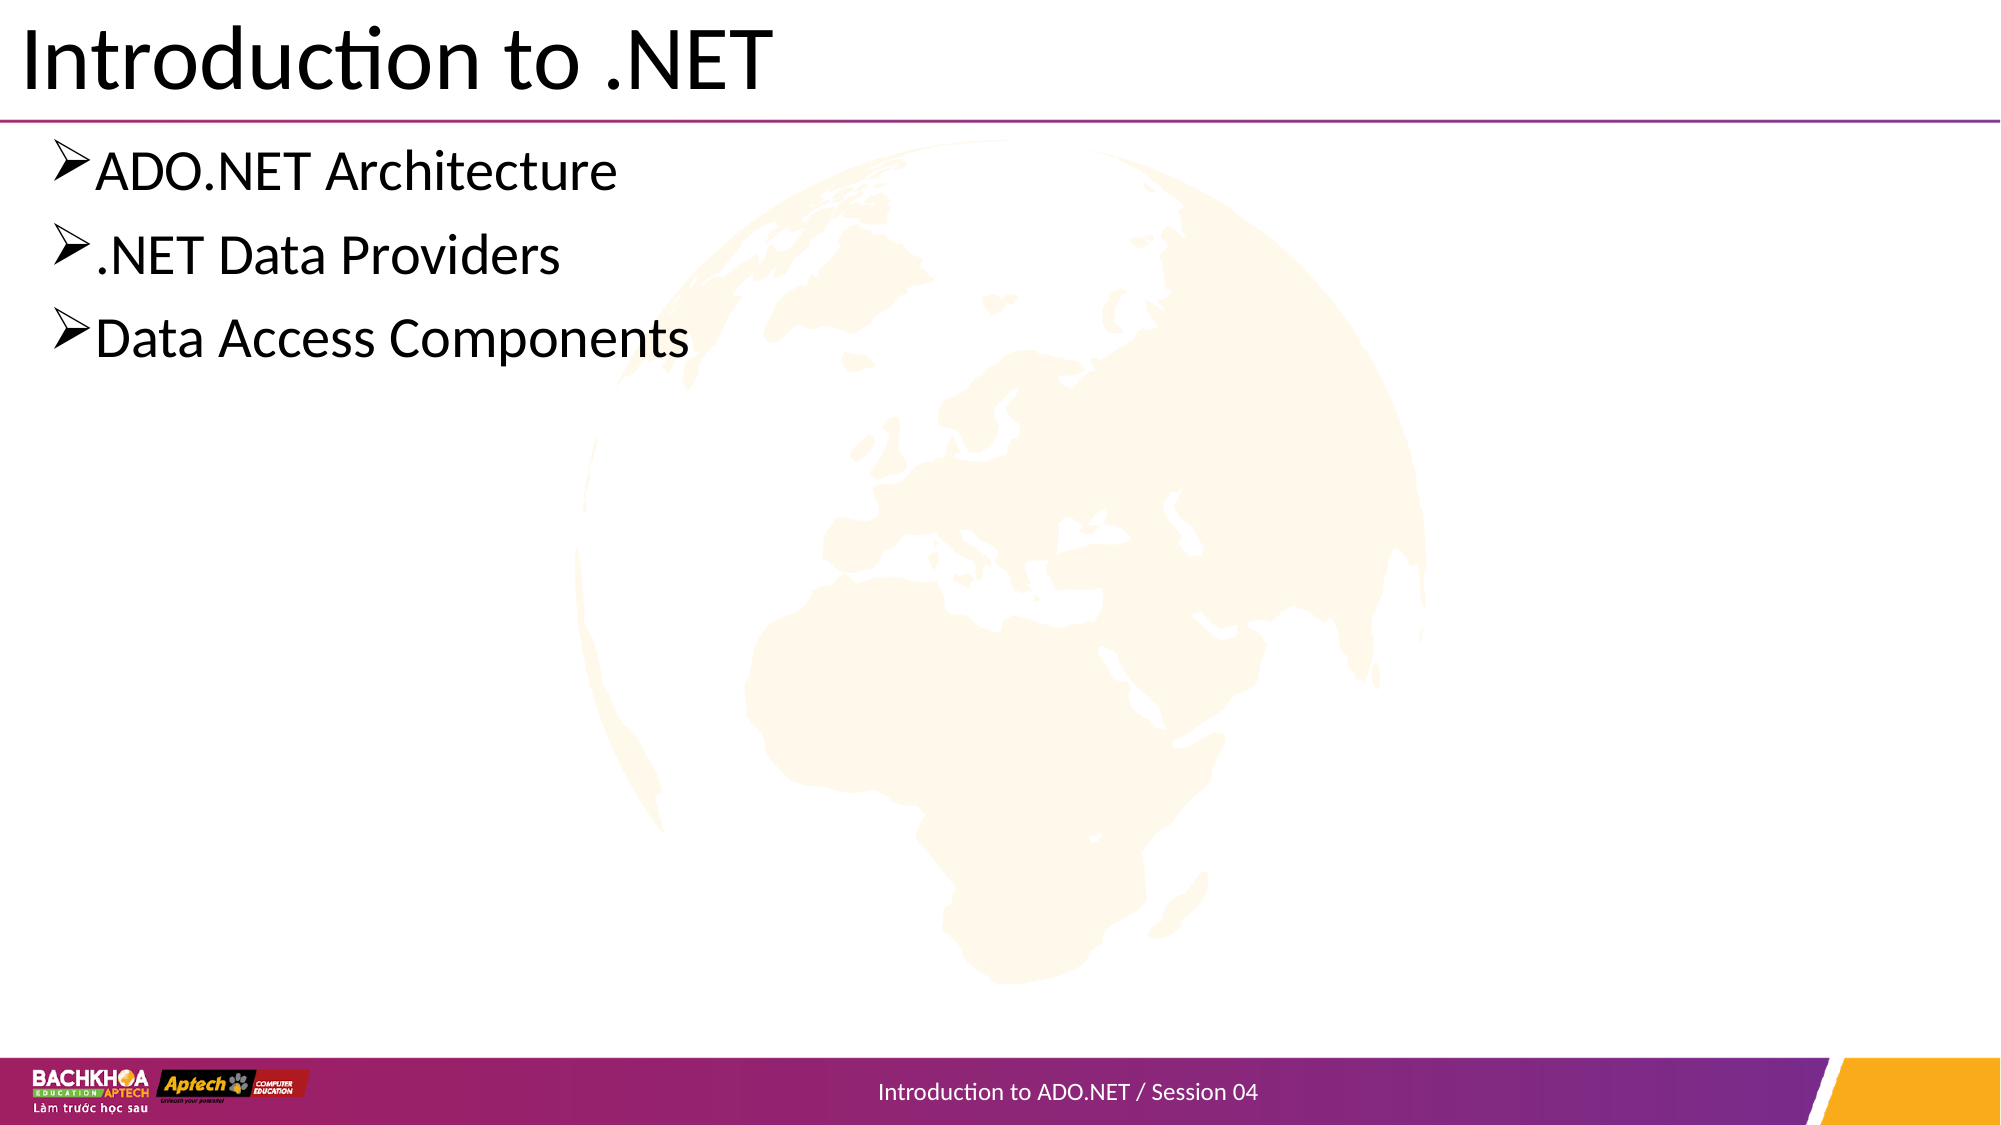

# Introduction to .NET
ADO.NET Architecture
.NET Data Providers
Data Access Components
Introduction to ADO.NET / Session 04